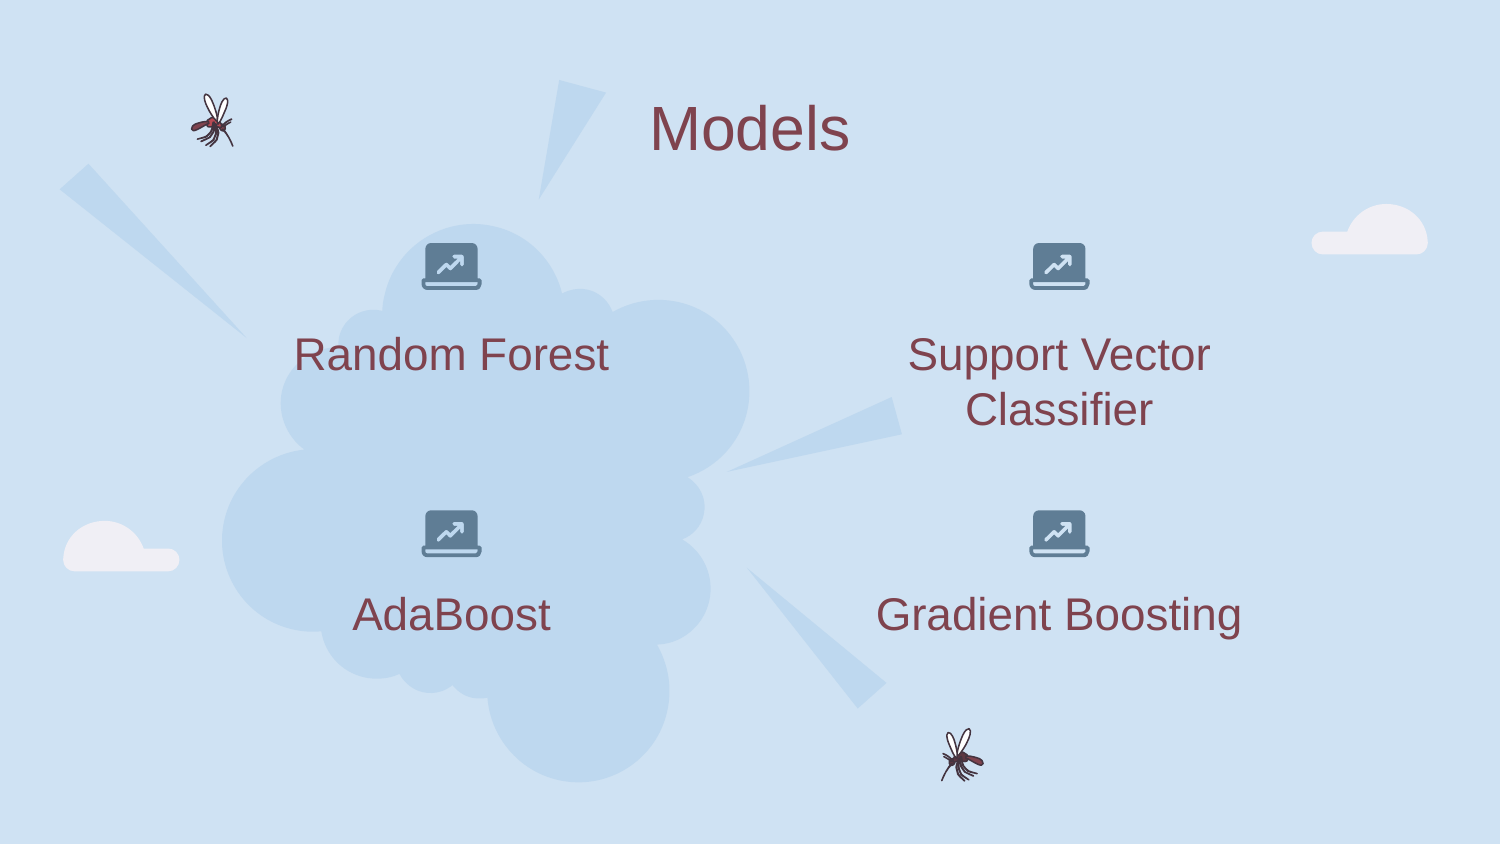

# Models

Random Forest
Support Vector Classifier

AdaBoost
Gradient Boosting